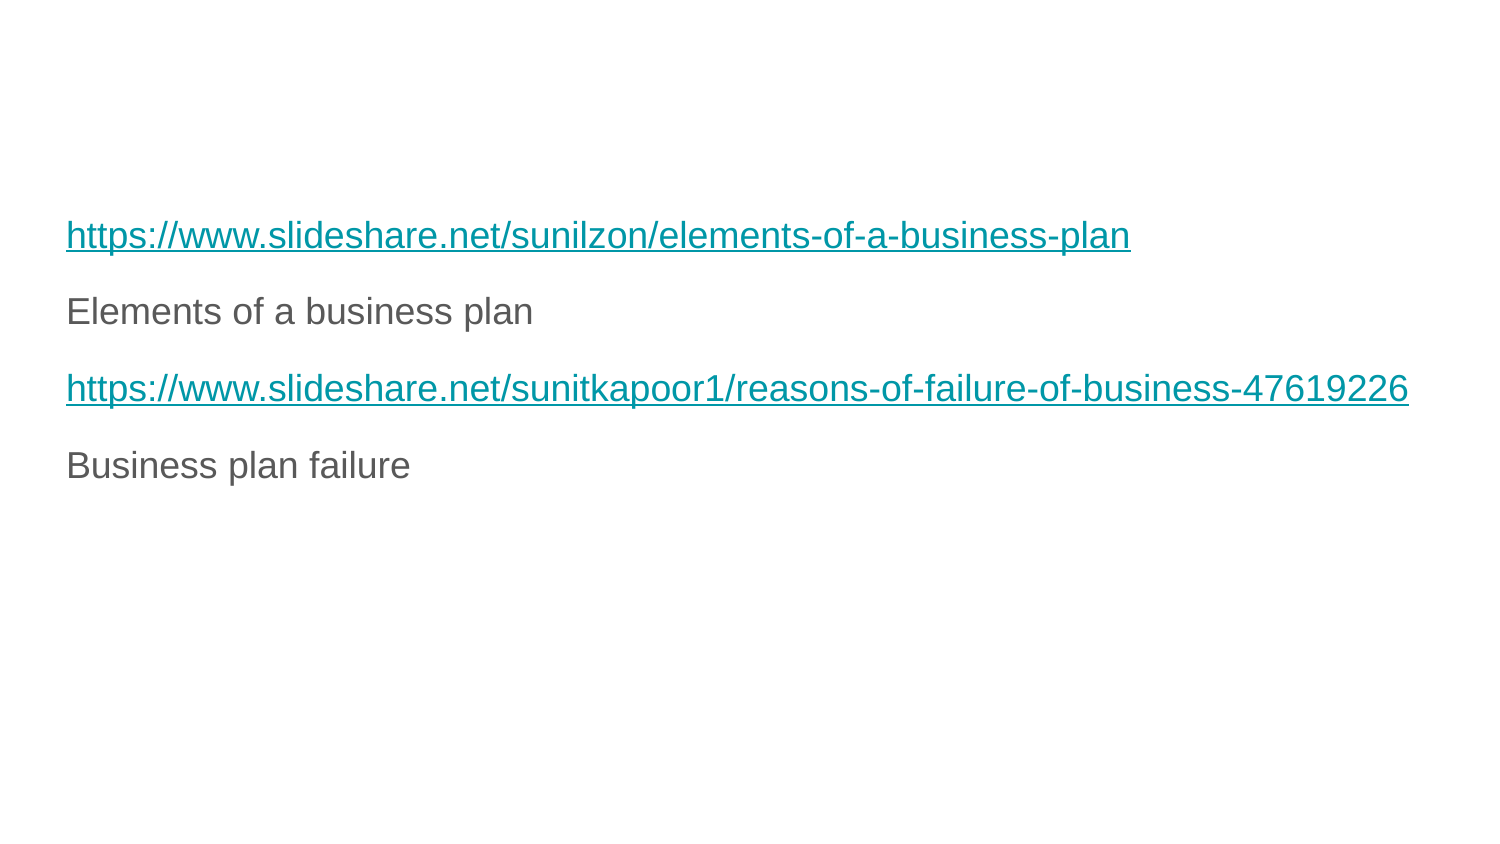

#
https://www.slideshare.net/sunilzon/elements-of-a-business-plan
Elements of a business plan
https://www.slideshare.net/sunitkapoor1/reasons-of-failure-of-business-47619226
Business plan failure